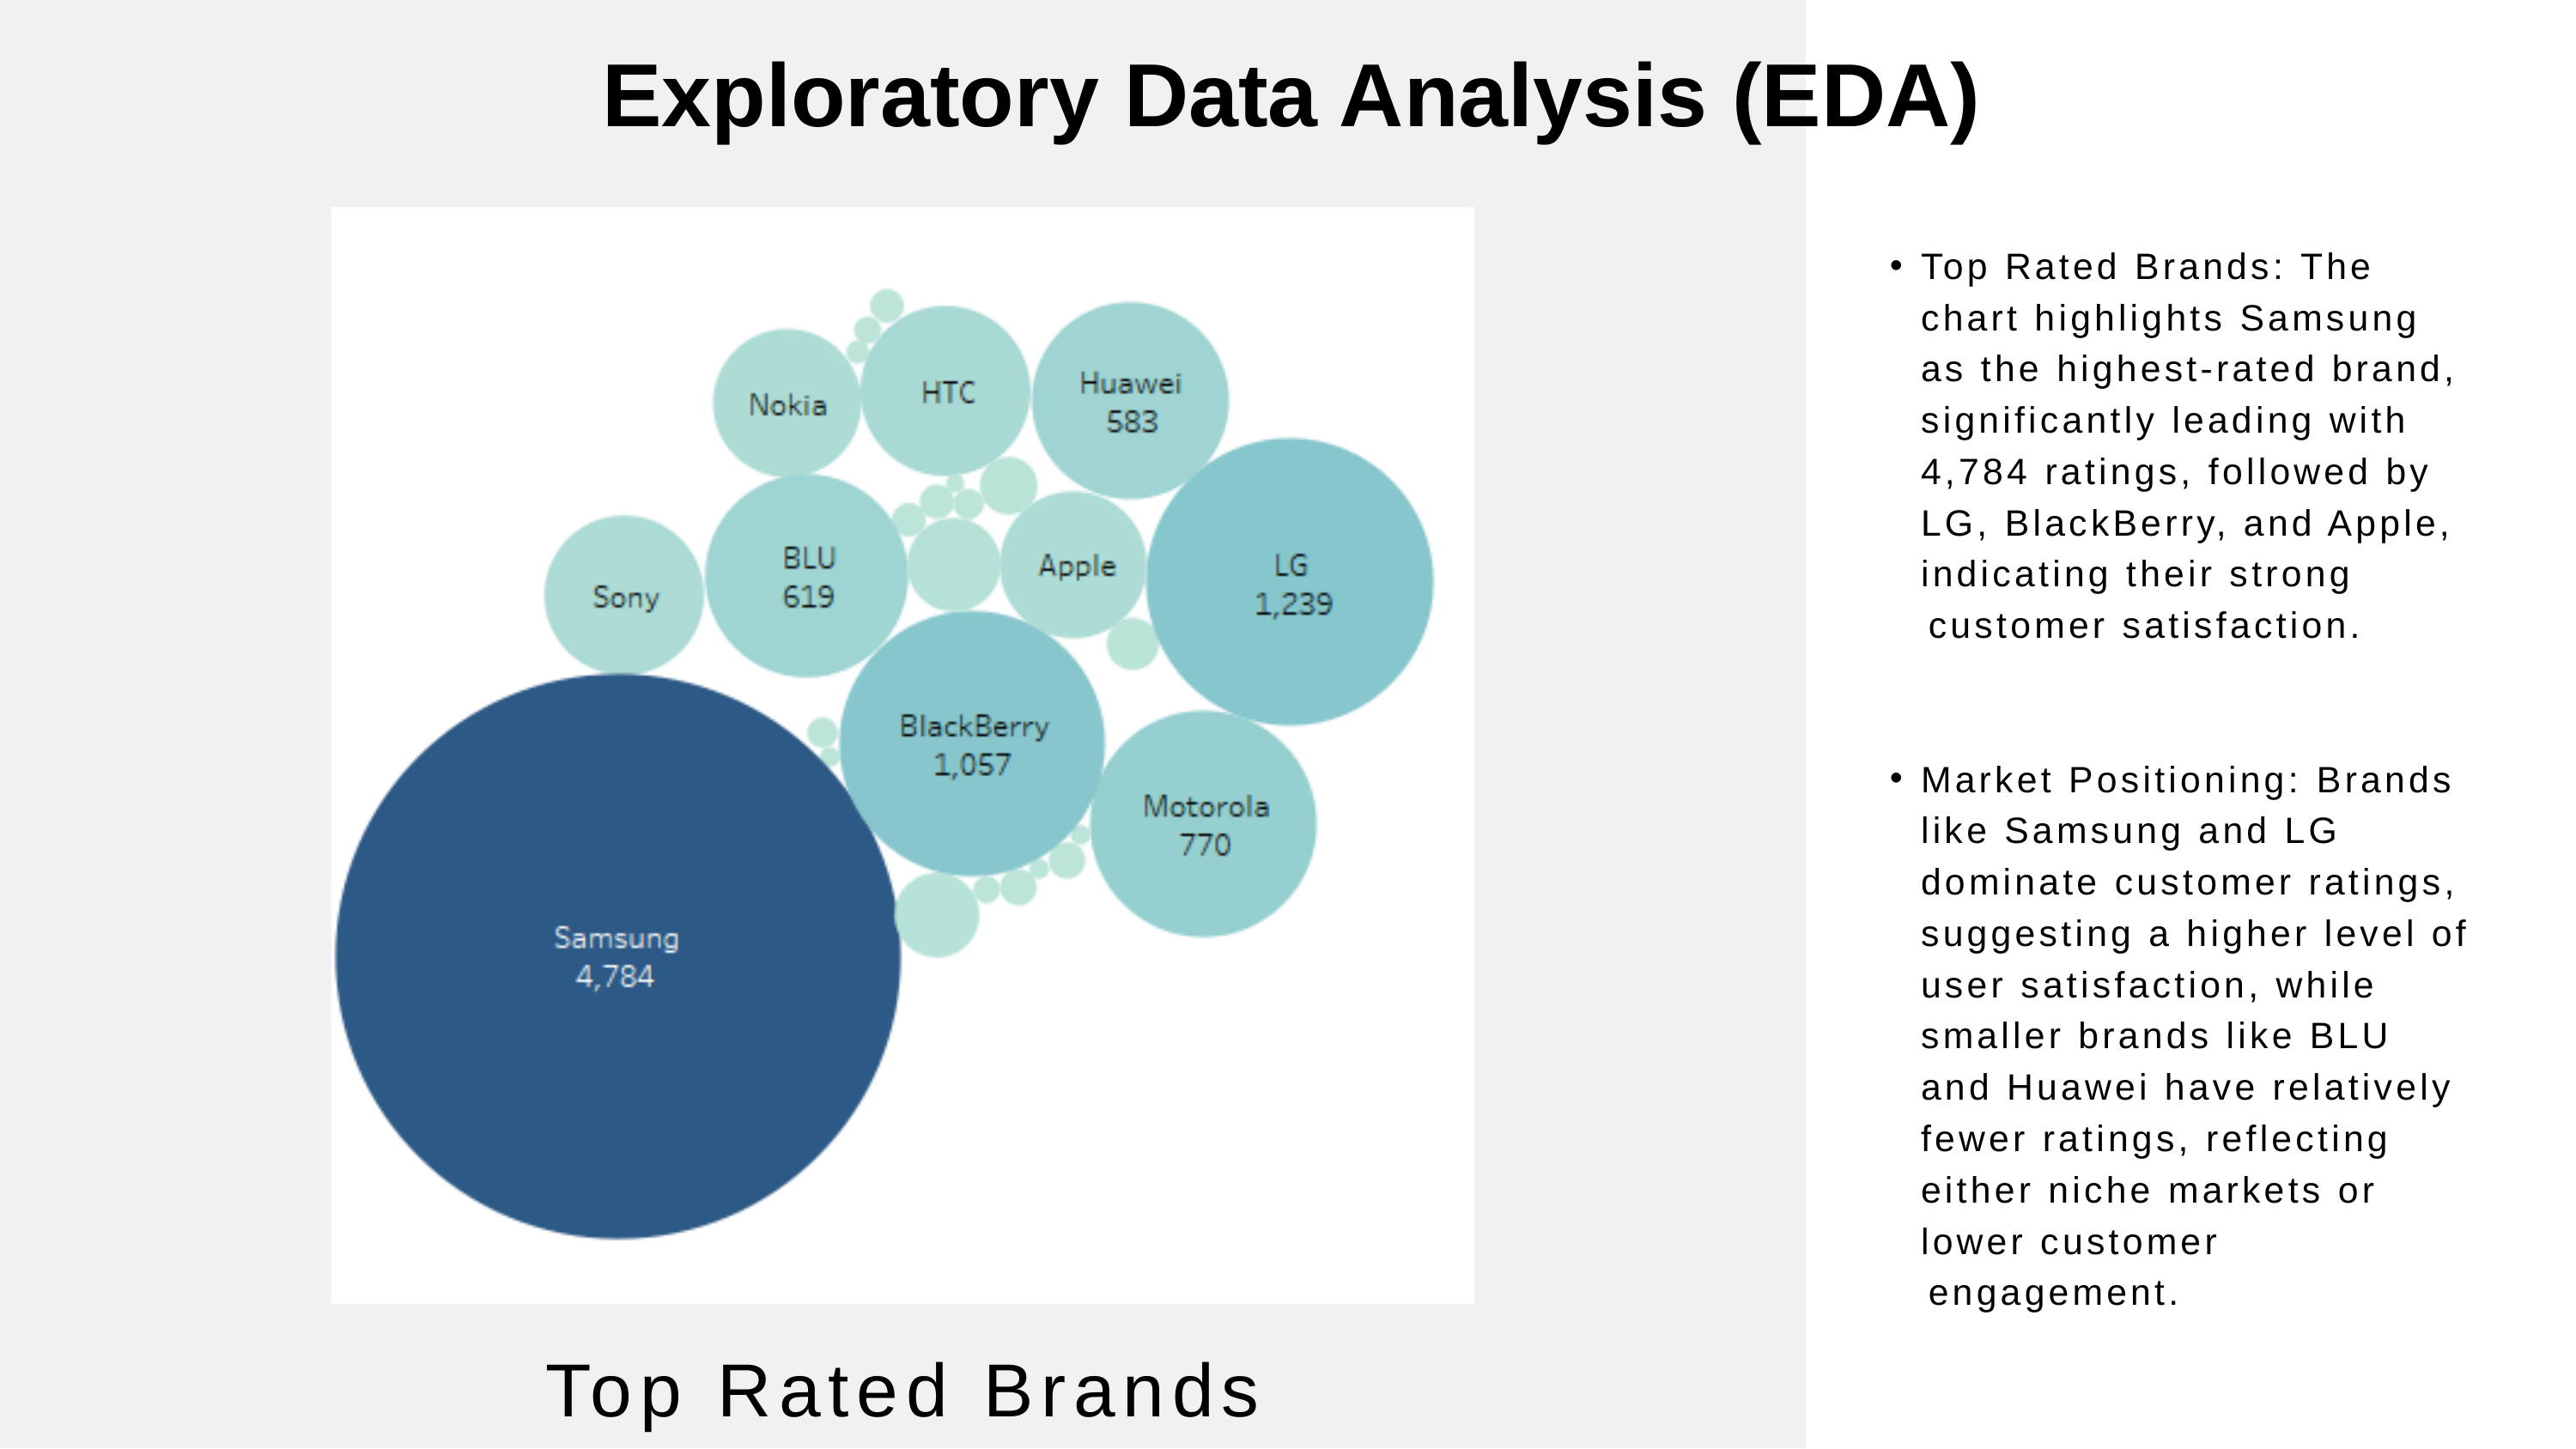

Review Sentimental Analysis

Exploratory Data Analysis (EDA)

Top Rated Brands: The chart highlights Samsung as the highest-rated brand, significantly leading with 4,784 ratings, followed by LG, BlackBerry, and Apple, indicating their strong
     customer satisfaction.

Market Positioning: Brands like Samsung and LG dominate customer ratings, suggesting a higher level of user satisfaction, while smaller brands like BLU and Huawei have relatively fewer ratings, reflecting either niche markets or lower customer
     engagement.
Top Rated Brands